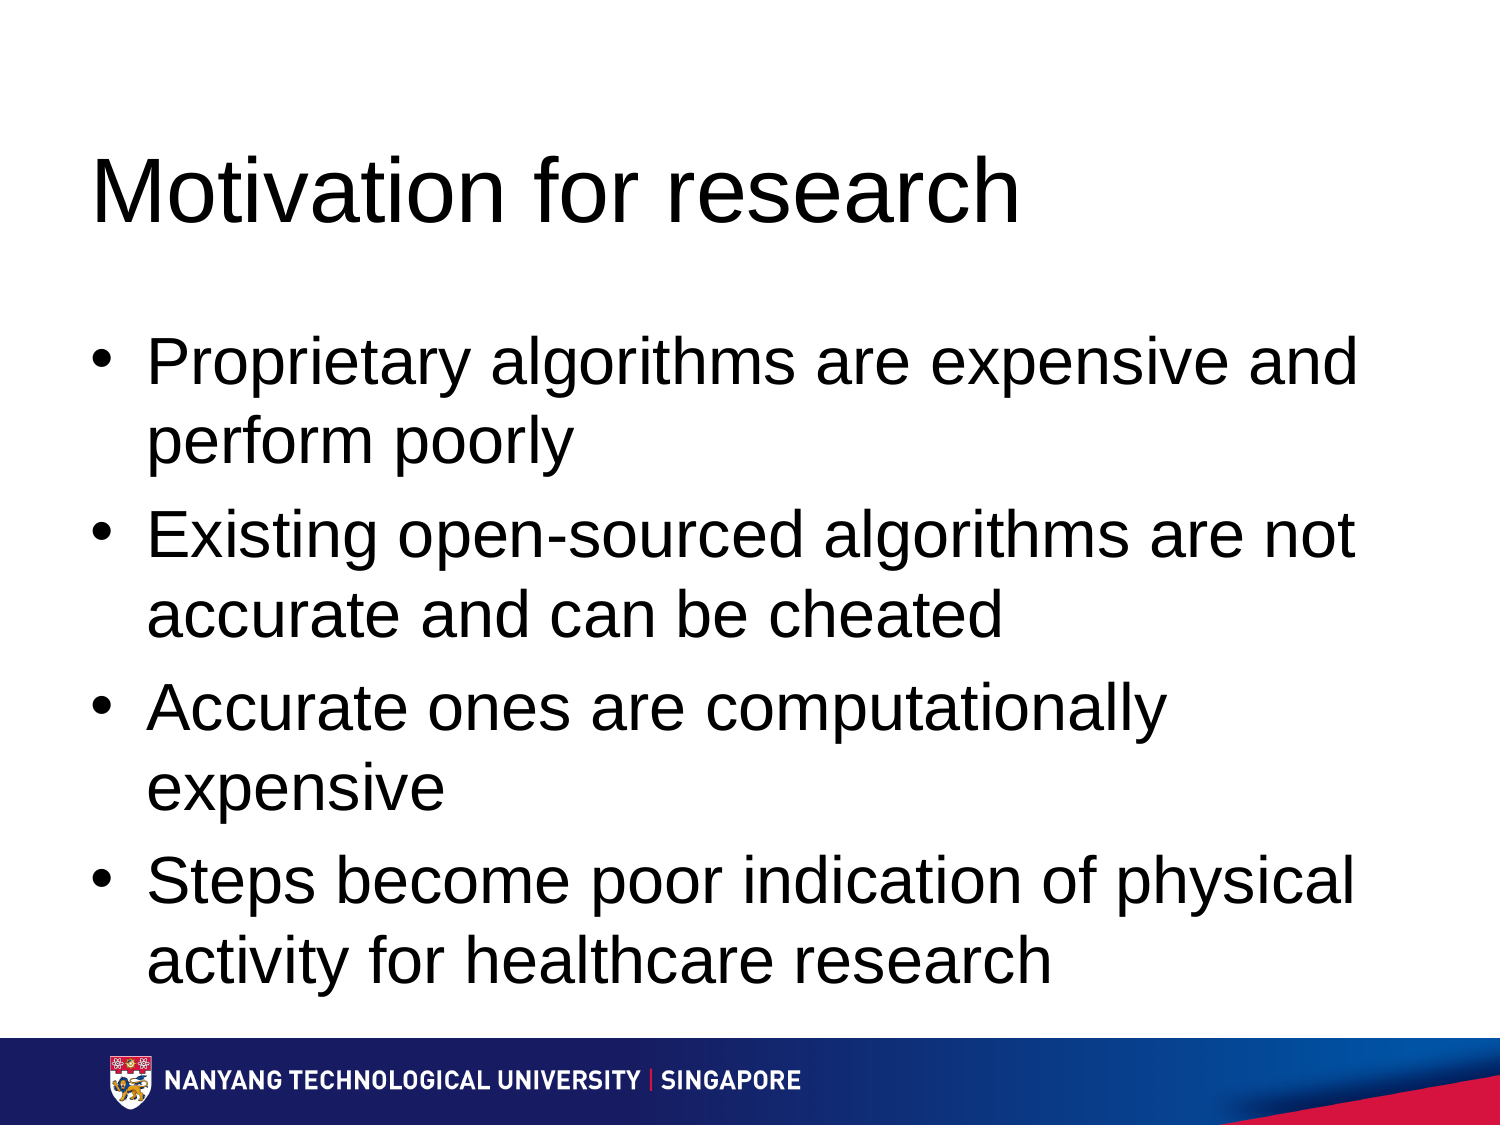

# Motivation for research
Proprietary algorithms are expensive and perform poorly
Existing open-sourced algorithms are not accurate and can be cheated
Accurate ones are computationally expensive
Steps become poor indication of physical activity for healthcare research